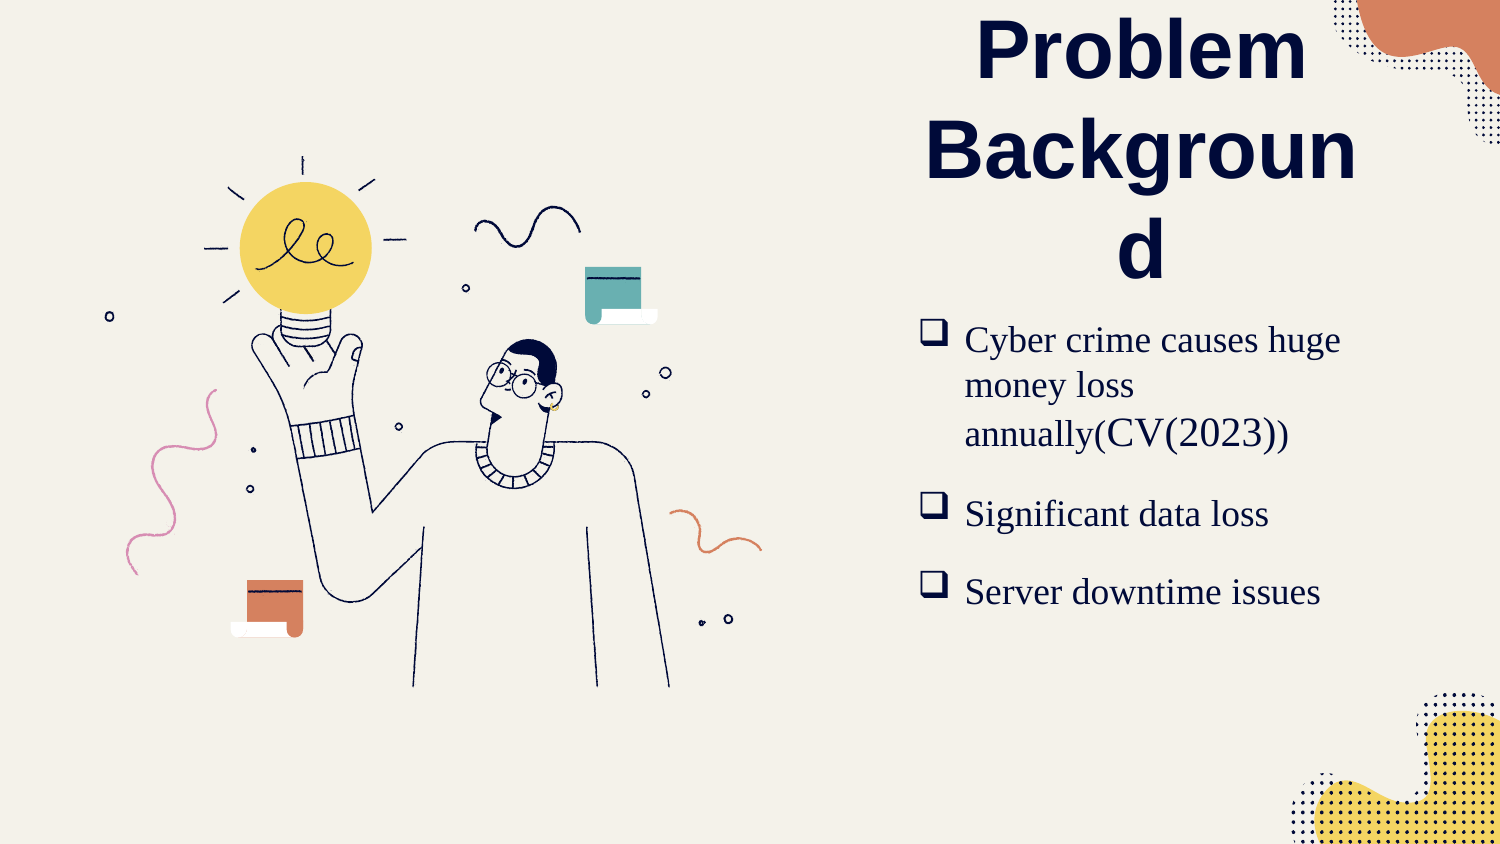

# Problem Background

Cyber crime causes huge money loss annually(CV(2023))
Significant data loss
Server downtime issues